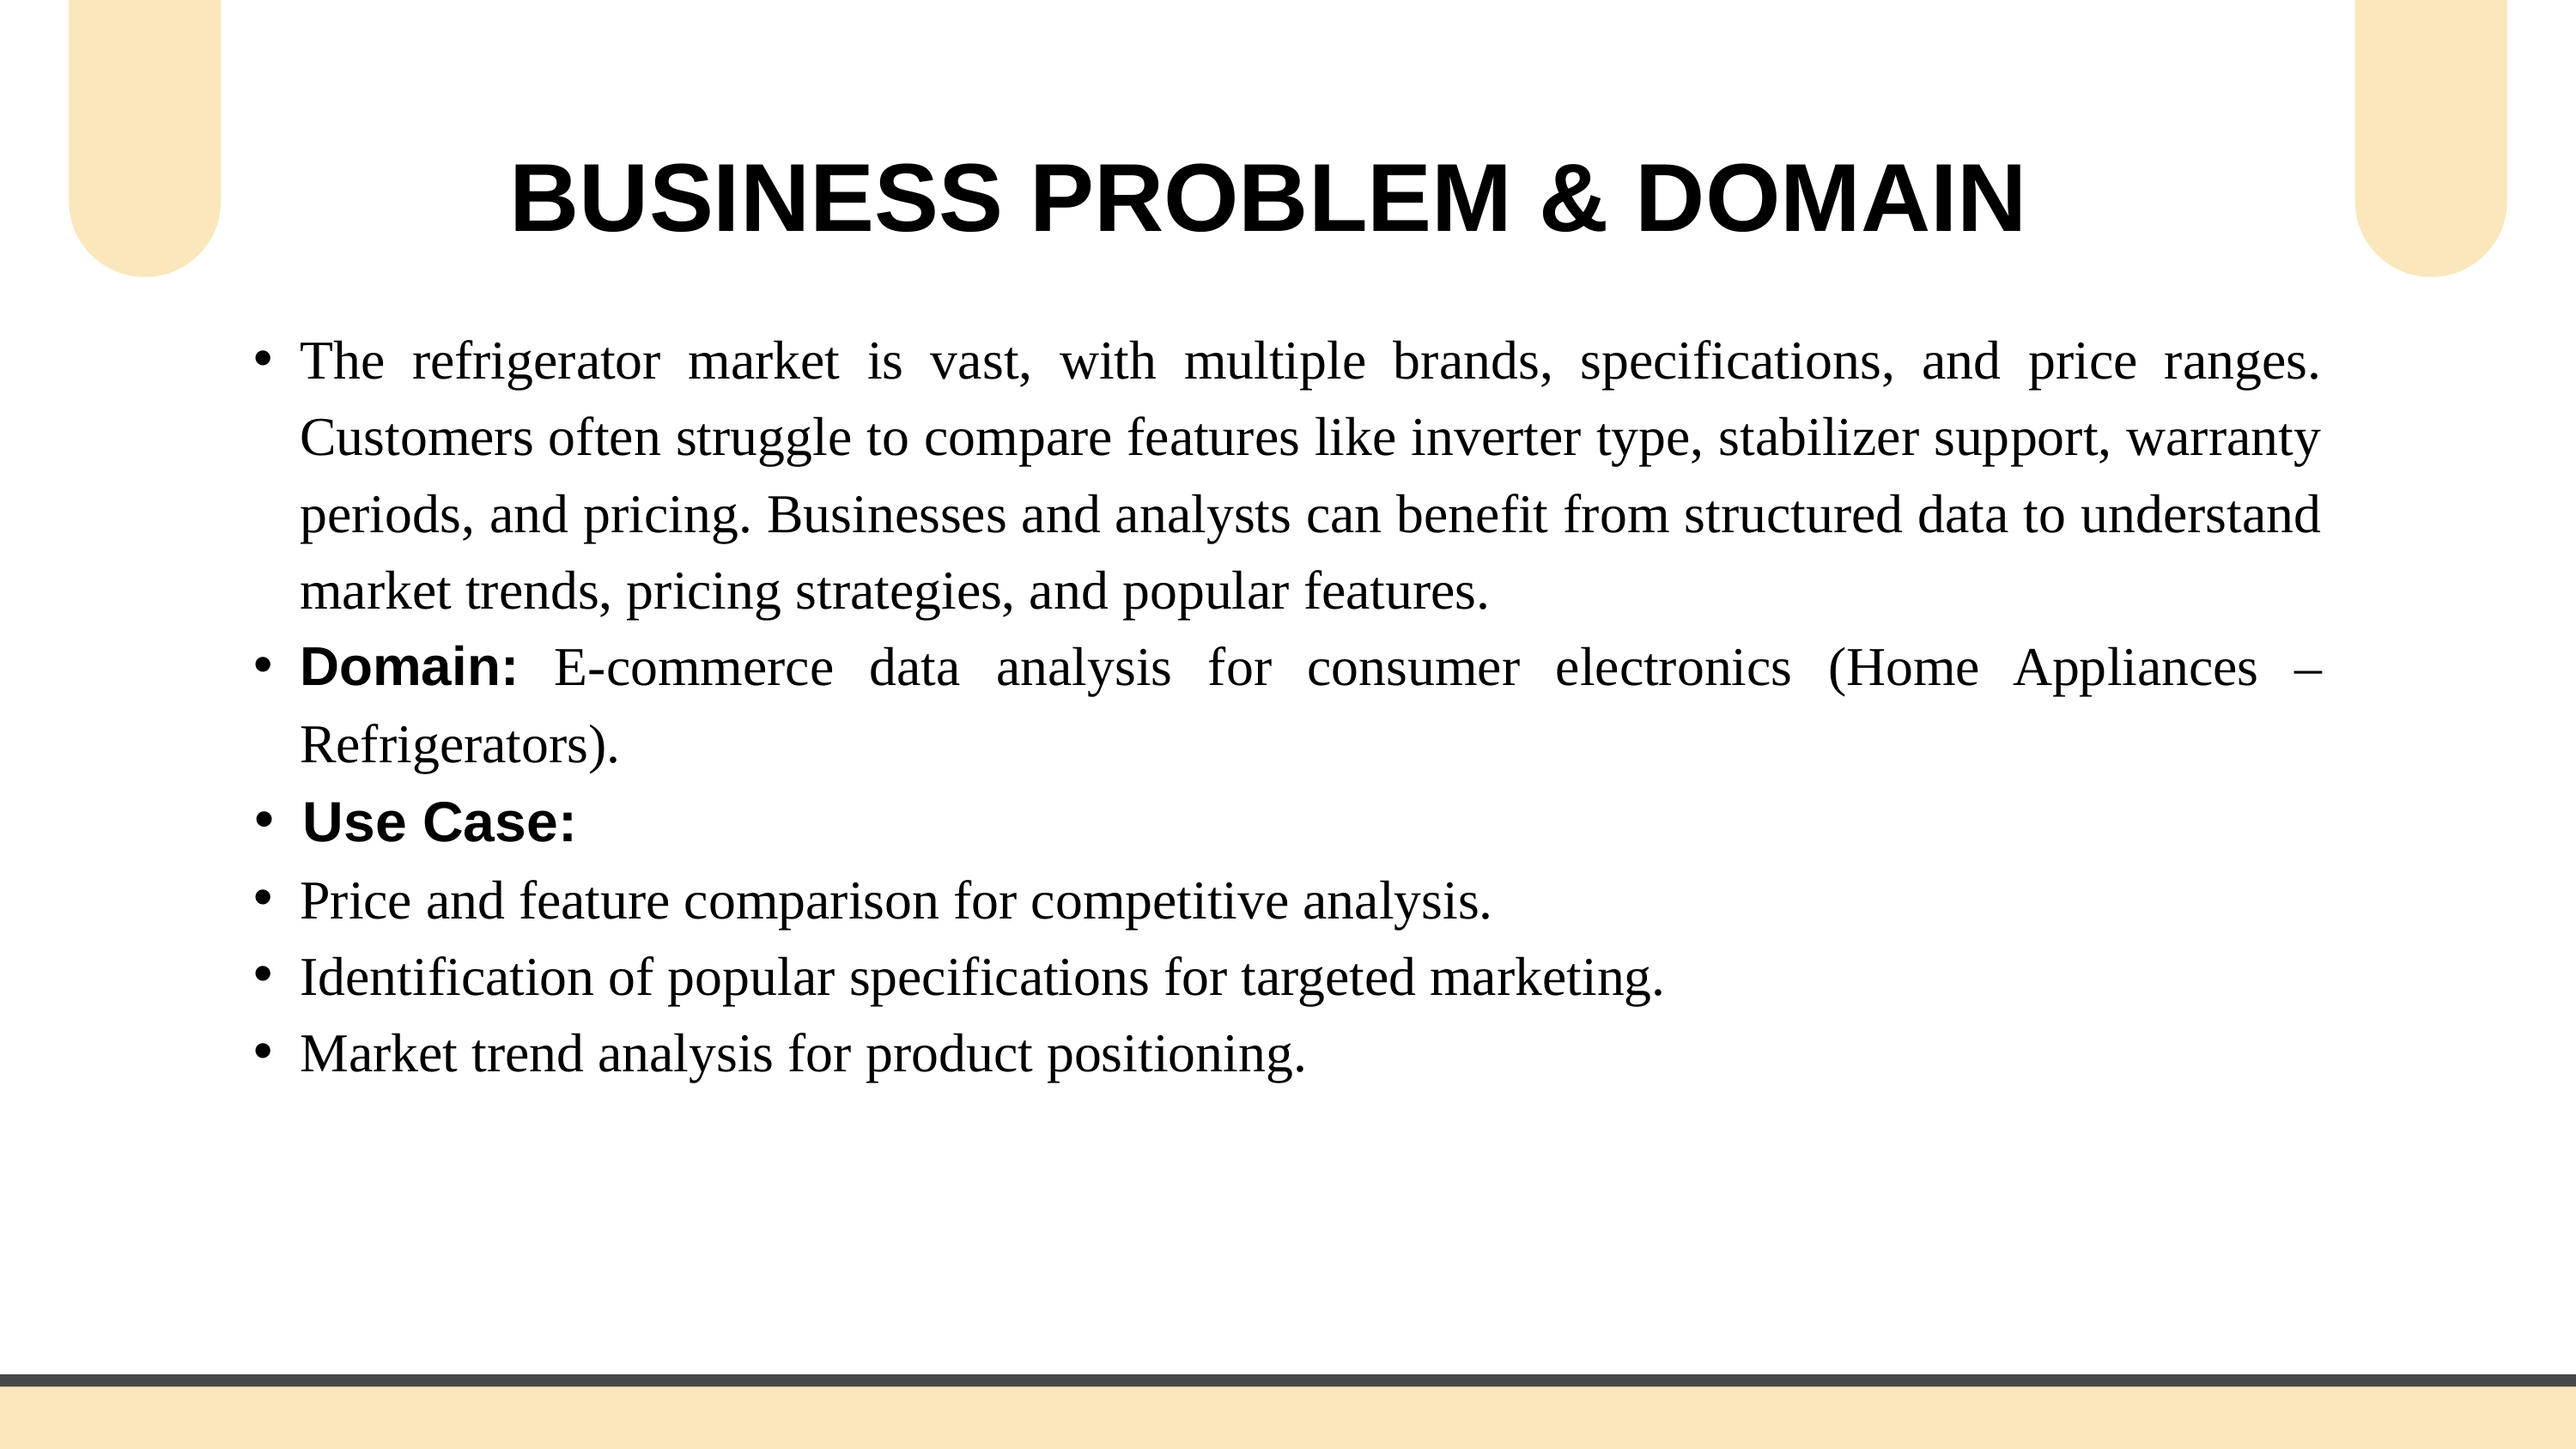

BUSINESS PROBLEM & DOMAIN
The refrigerator market is vast, with multiple brands, specifications, and price ranges. Customers often struggle to compare features like inverter type, stabilizer support, warranty periods, and pricing. Businesses and analysts can benefit from structured data to understand market trends, pricing strategies, and popular features.
Domain: E-commerce data analysis for consumer electronics (Home Appliances – Refrigerators).
Use Case:
Price and feature comparison for competitive analysis.
Identification of popular specifications for targeted marketing.
Market trend analysis for product positioning.